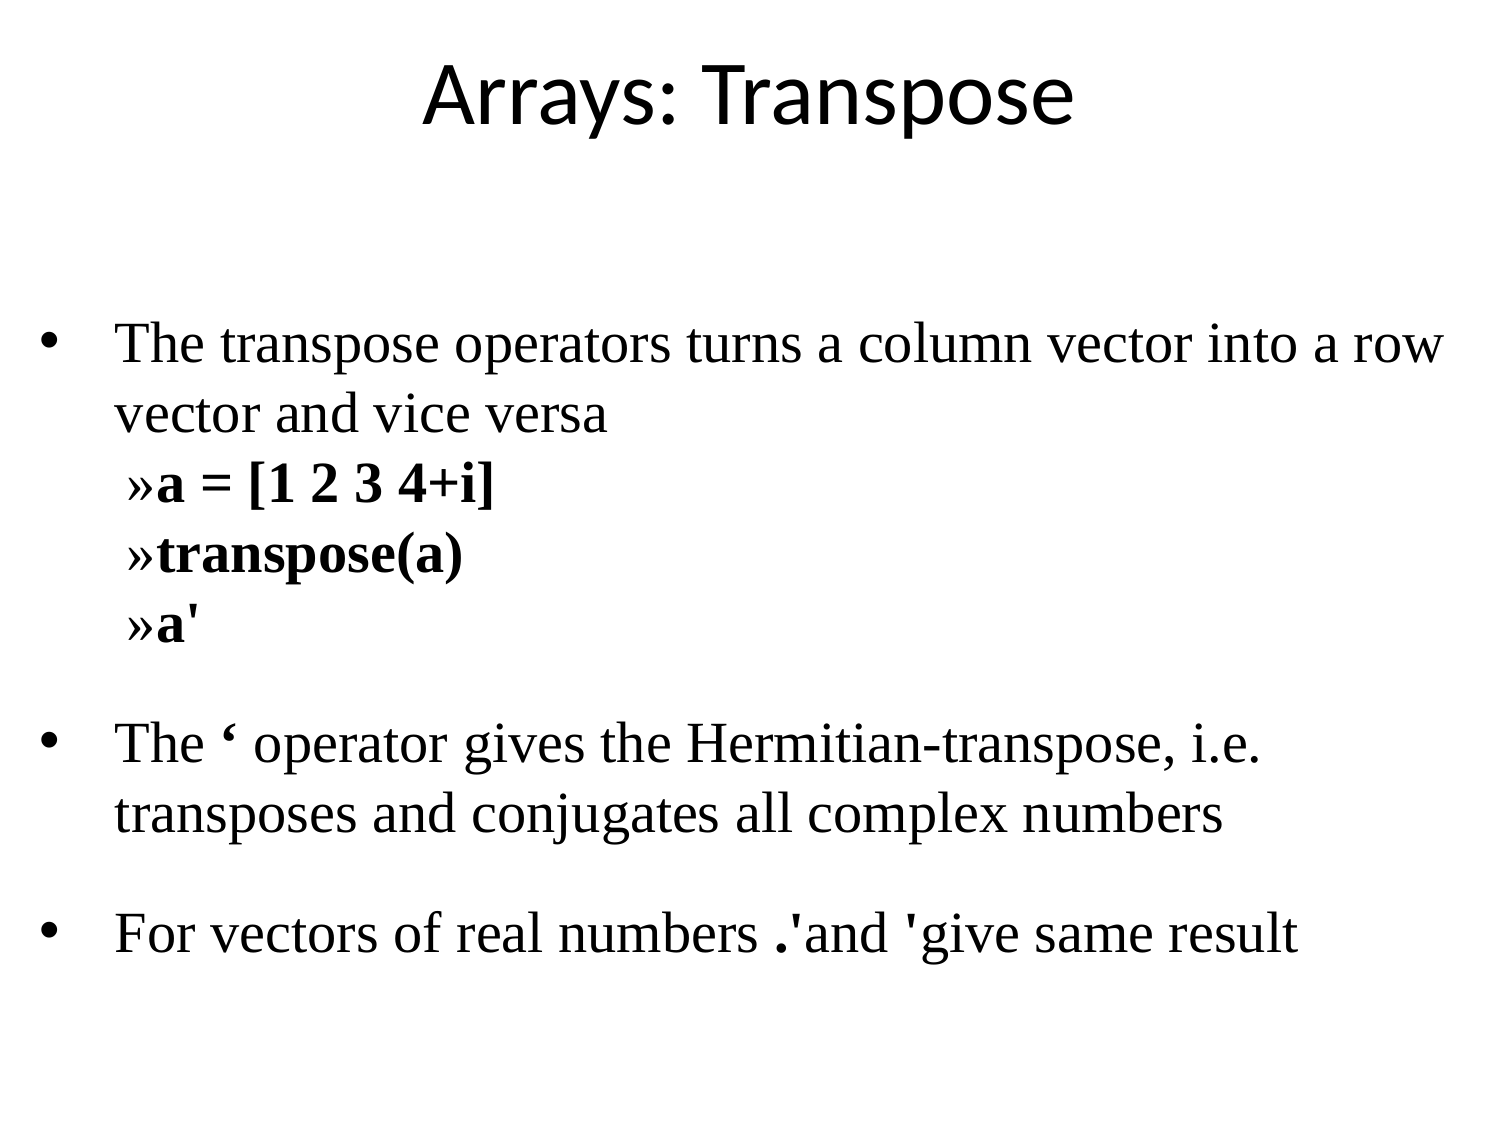

# Arrays: Transpose
The transpose operators turns a column vector into a row vector and vice versa
      »a = [1 2 3 4+i]
      »transpose(a)
      »a'

The ‘ operator gives the Hermitian-transpose, i.e. transposes and conjugates all complex numbers

For vectors of real numbers .'and 'give same result